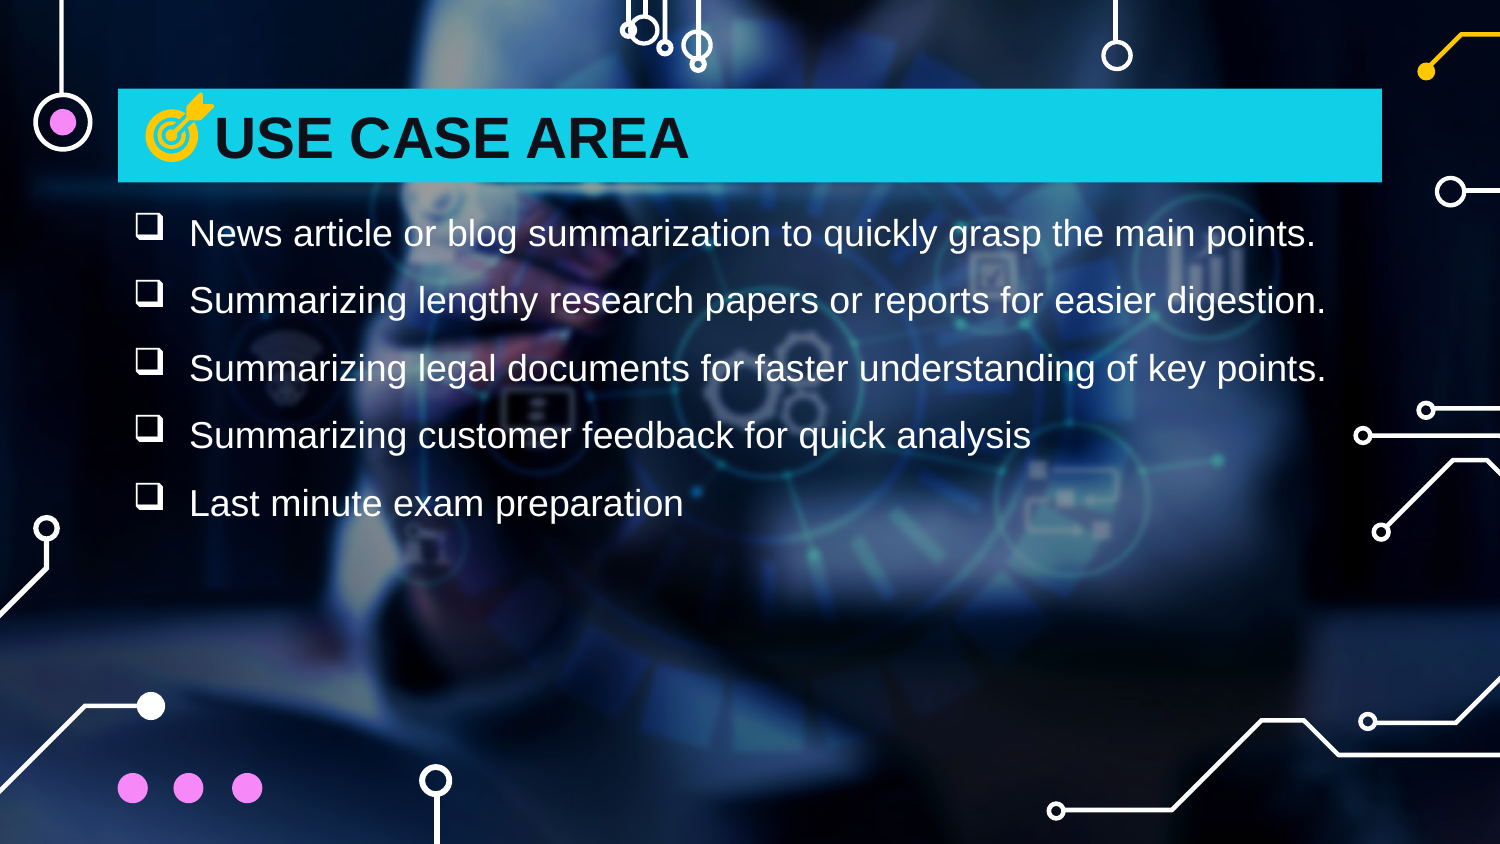

USE CASE AREA

News article or blog summarization to quickly grasp the main points.
Summarizing lengthy research papers or reports for easier digestion.
Summarizing legal documents for faster understanding of key points.
Summarizing customer feedback for quick analysis
Last minute exam preparation